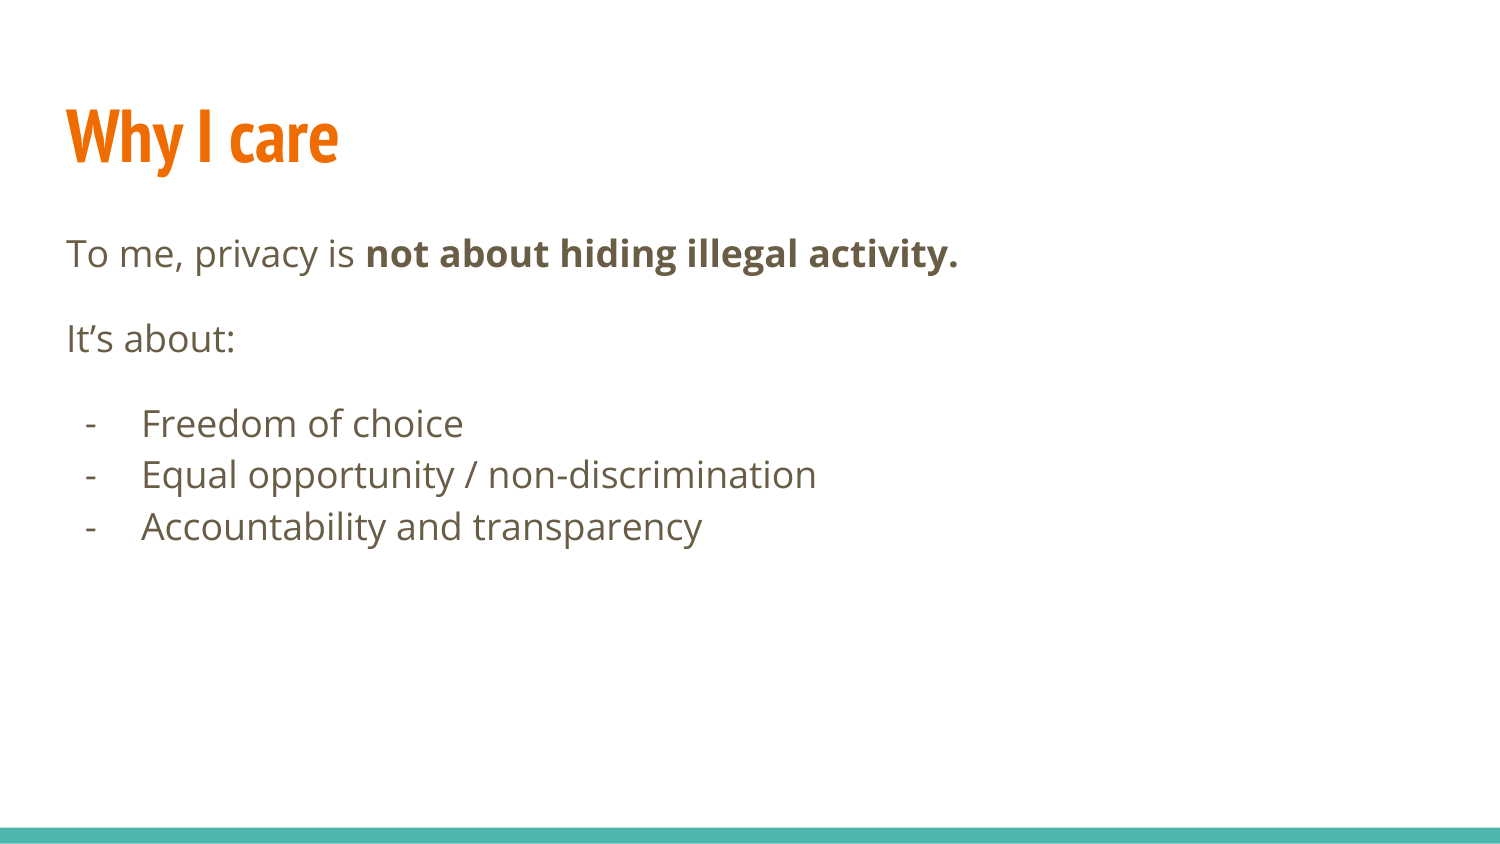

# Why I care
To me, privacy is not about hiding illegal activity.
It’s about:
Freedom of choice
Equal opportunity / non-discrimination
Accountability and transparency